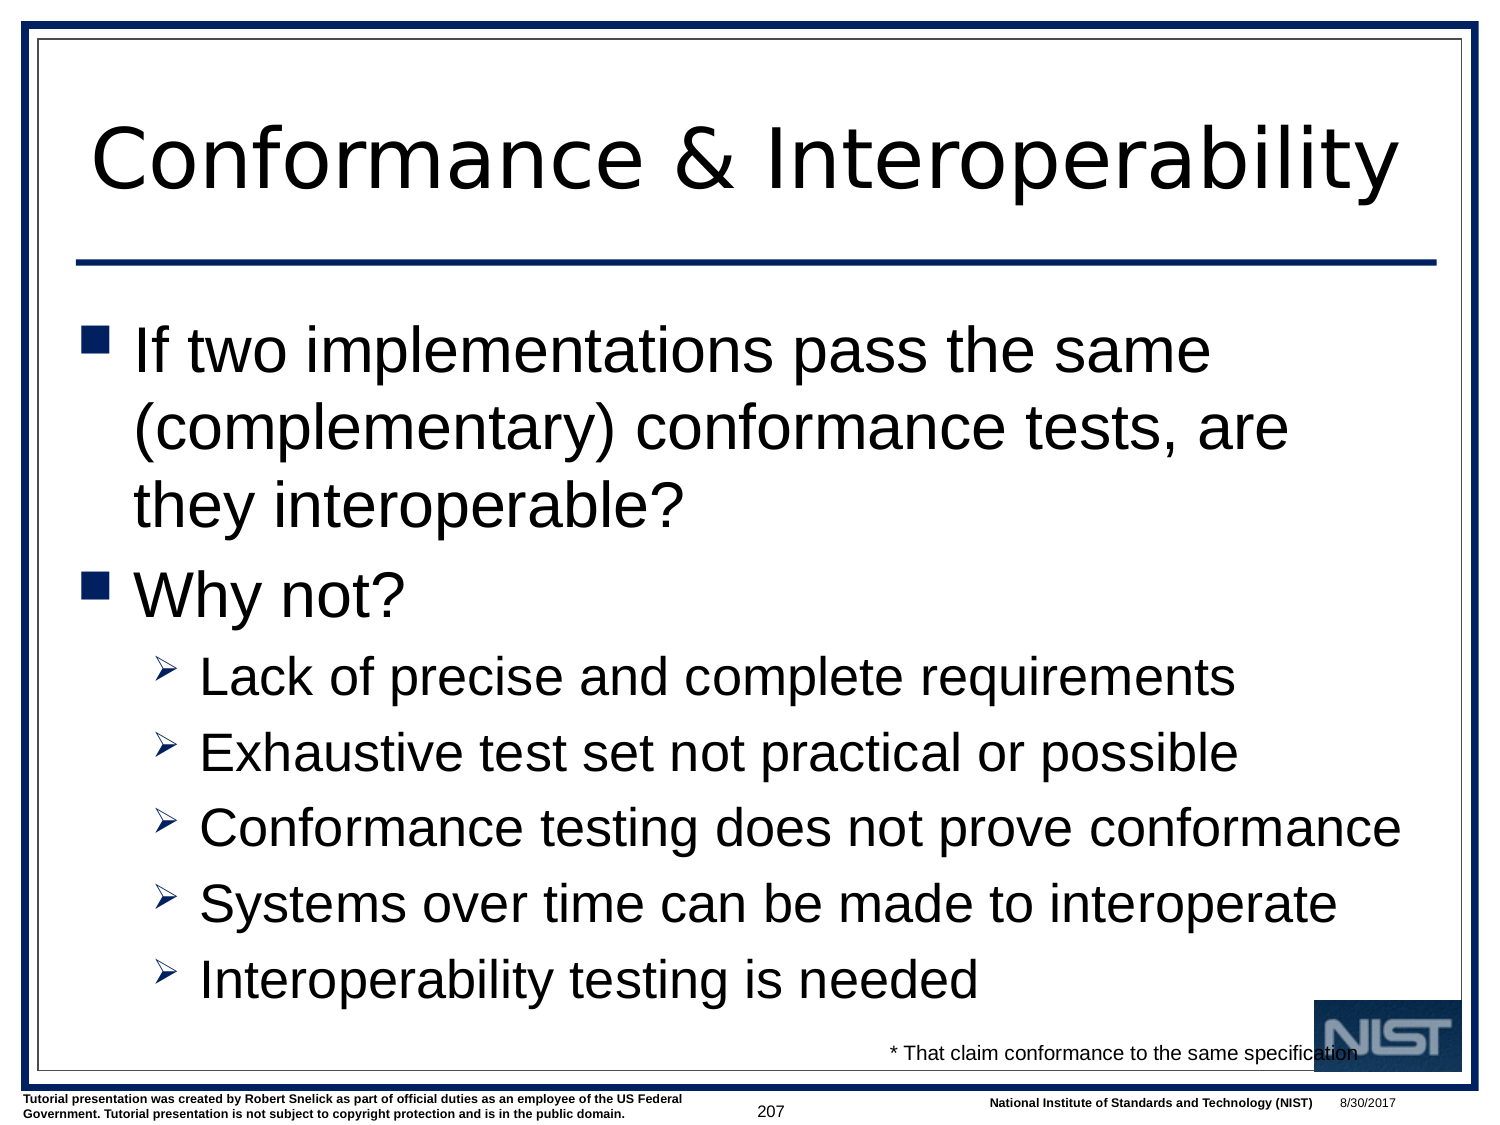

# Conformance & Interoperability
If two implementations pass the same (complementary) conformance tests, are they interoperable?
Why not?
Lack of precise and complete requirements
Exhaustive test set not practical or possible
Conformance testing does not prove conformance
Systems over time can be made to interoperate
Interoperability testing is needed
* That claim conformance to the same specification
207
8/30/2017